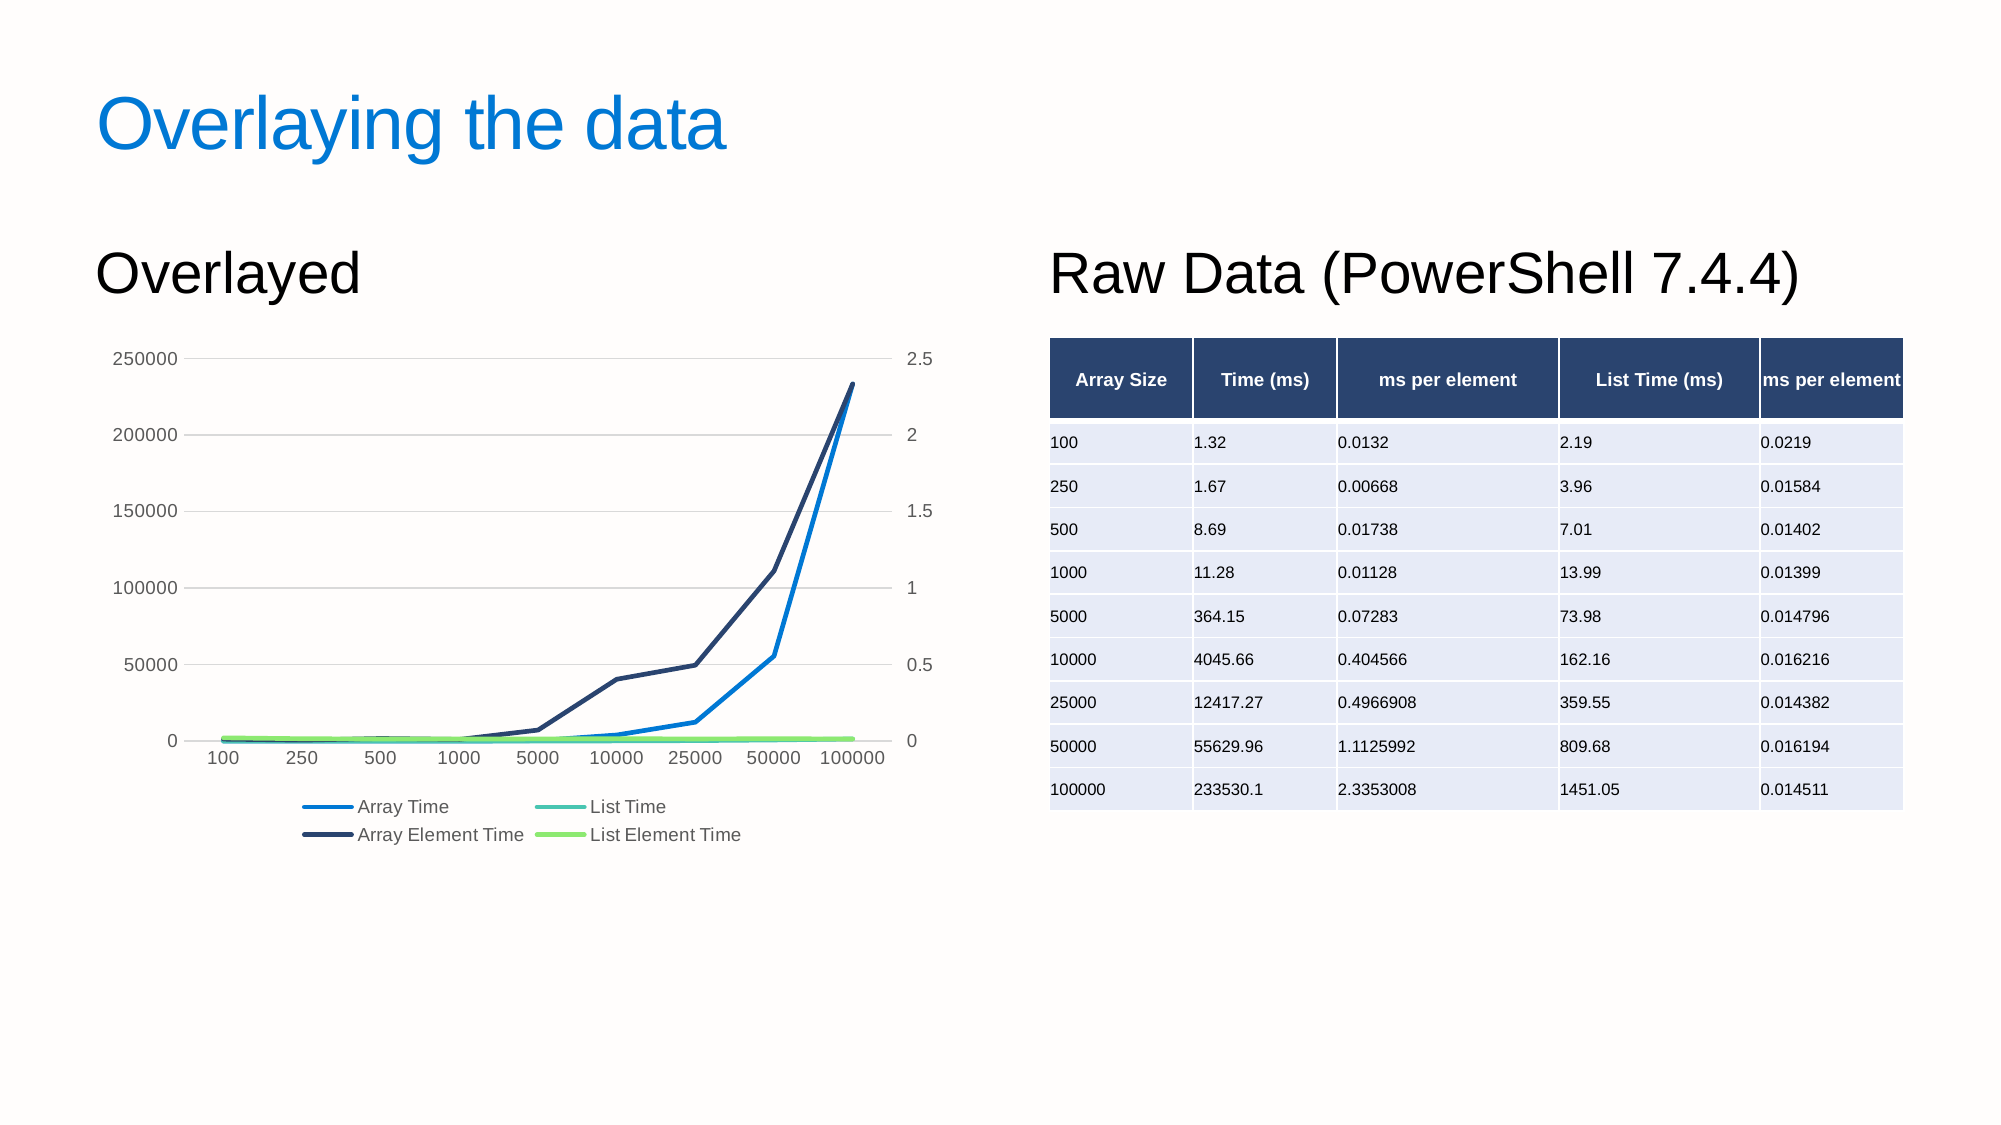

# Overlaying the data
Overlayed
Raw Data (PowerShell 7.4.4)

### Chart

| Category |  |  |  |  |
|---|---|---|---|---|
| 100 | 1.32 | 2.19 | 0.0132 | 0.0219 |
| 250 | 1.67 | 3.96 | 0.006679999999999999 | 0.01584 |
| 500 | 8.69 | 7.01 | 0.01738 | 0.01402 |
| 1000 | 11.28 | 13.99 | 0.01128 | 0.01399 |
| 5000 | 364.15 | 73.98 | 0.07282999999999999 | 0.014796 |
| 10000 | 4045.66 | 162.16 | 0.404566 | 0.016216 |
| 25000 | 12417.27 | 359.55 | 0.49669080000000004 | 0.014382 |
| 50000 | 55629.96 | 809.68 | 1.1125992 | 0.0161936 |
| 100000 | 233530.08 | 1451.05 | 2.3353007999999997 | 0.014510499999999999 |
| Array Size | Time (ms) | ms per element | List Time (ms) | ms per element |
| --- | --- | --- | --- | --- |
| 100 | 1.32 | 0.0132 | 2.19 | 0.0219 |
| 250 | 1.67 | 0.00668 | 3.96 | 0.01584 |
| 500 | 8.69 | 0.01738 | 7.01 | 0.01402 |
| 1000 | 11.28 | 0.01128 | 13.99 | 0.01399 |
| 5000 | 364.15 | 0.07283 | 73.98 | 0.014796 |
| 10000 | 4045.66 | 0.404566 | 162.16 | 0.016216 |
| 25000 | 12417.27 | 0.4966908 | 359.55 | 0.014382 |
| 50000 | 55629.96 | 1.1125992 | 809.68 | 0.016194 |
| 100000 | 233530.1 | 2.3353008 | 1451.05 | 0.014511 |